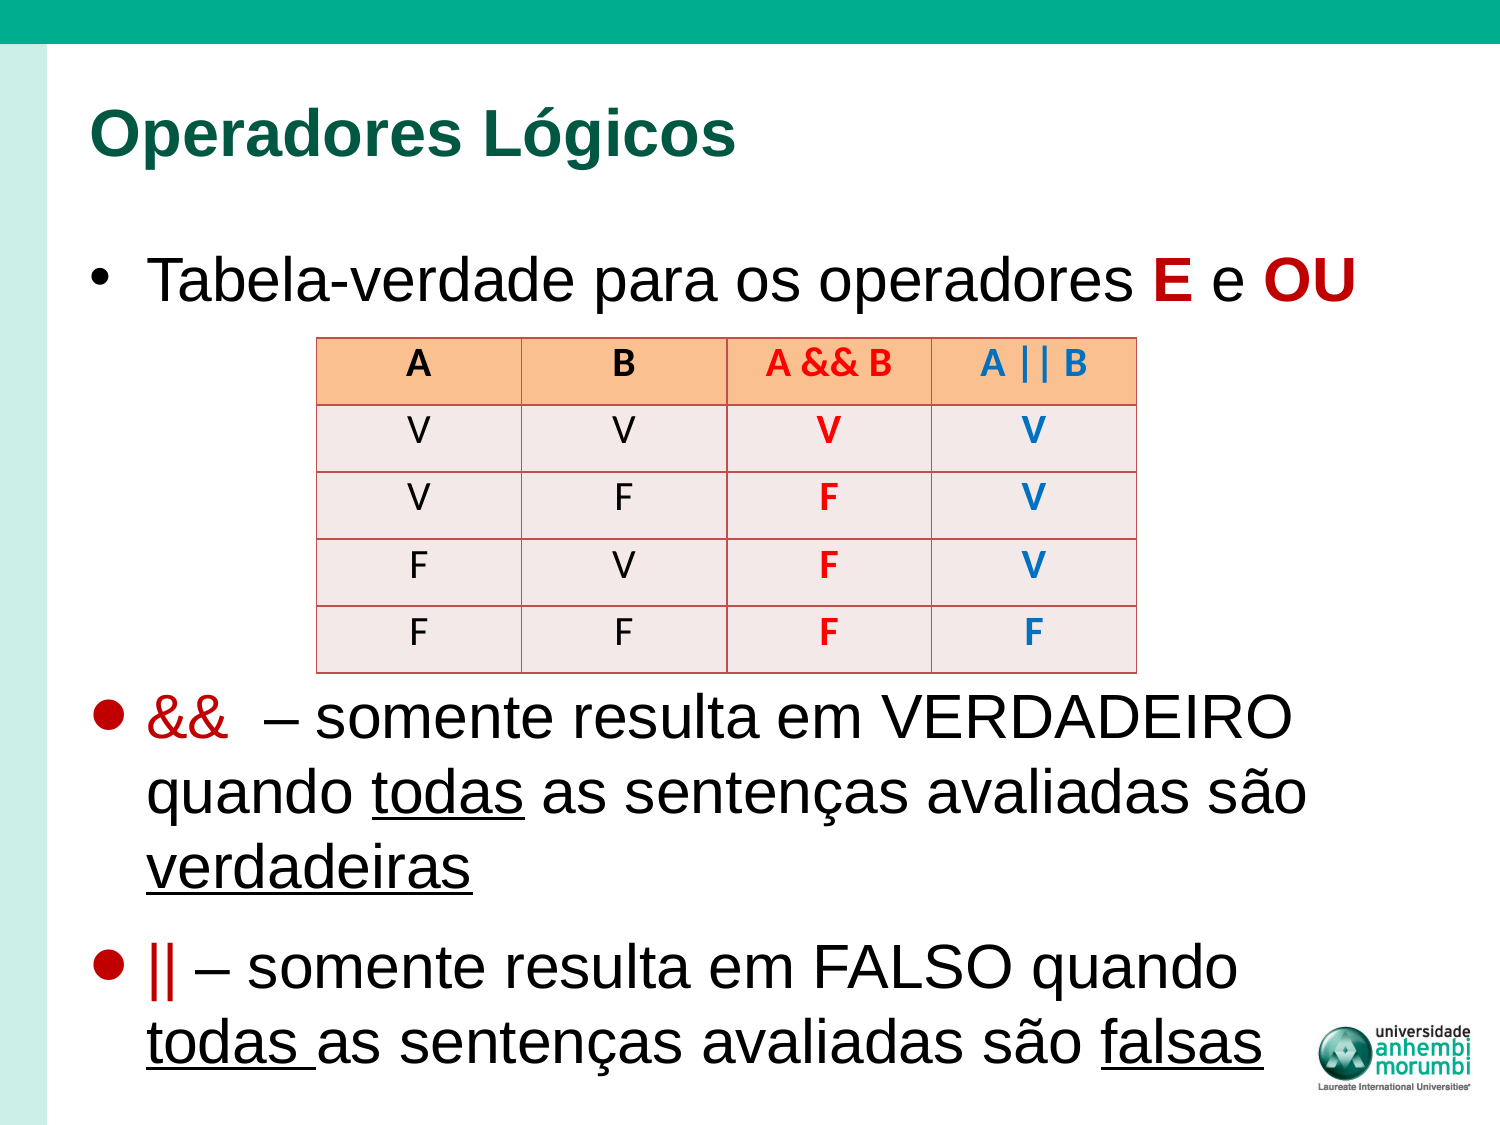

# Operadores Lógicos
Tabela-verdade para os operadores E e OU

&&  – somente resulta em VERDADEIRO quando todas as sentenças avaliadas são verdadeiras
|| – somente resulta em FALSO quando todas as sentenças avaliadas são falsas
| A | B | A && B | A || B |
| --- | --- | --- | --- |
| V | V | V | V |
| V | F | F | V |
| F | V | F | V |
| F | F | F | F |